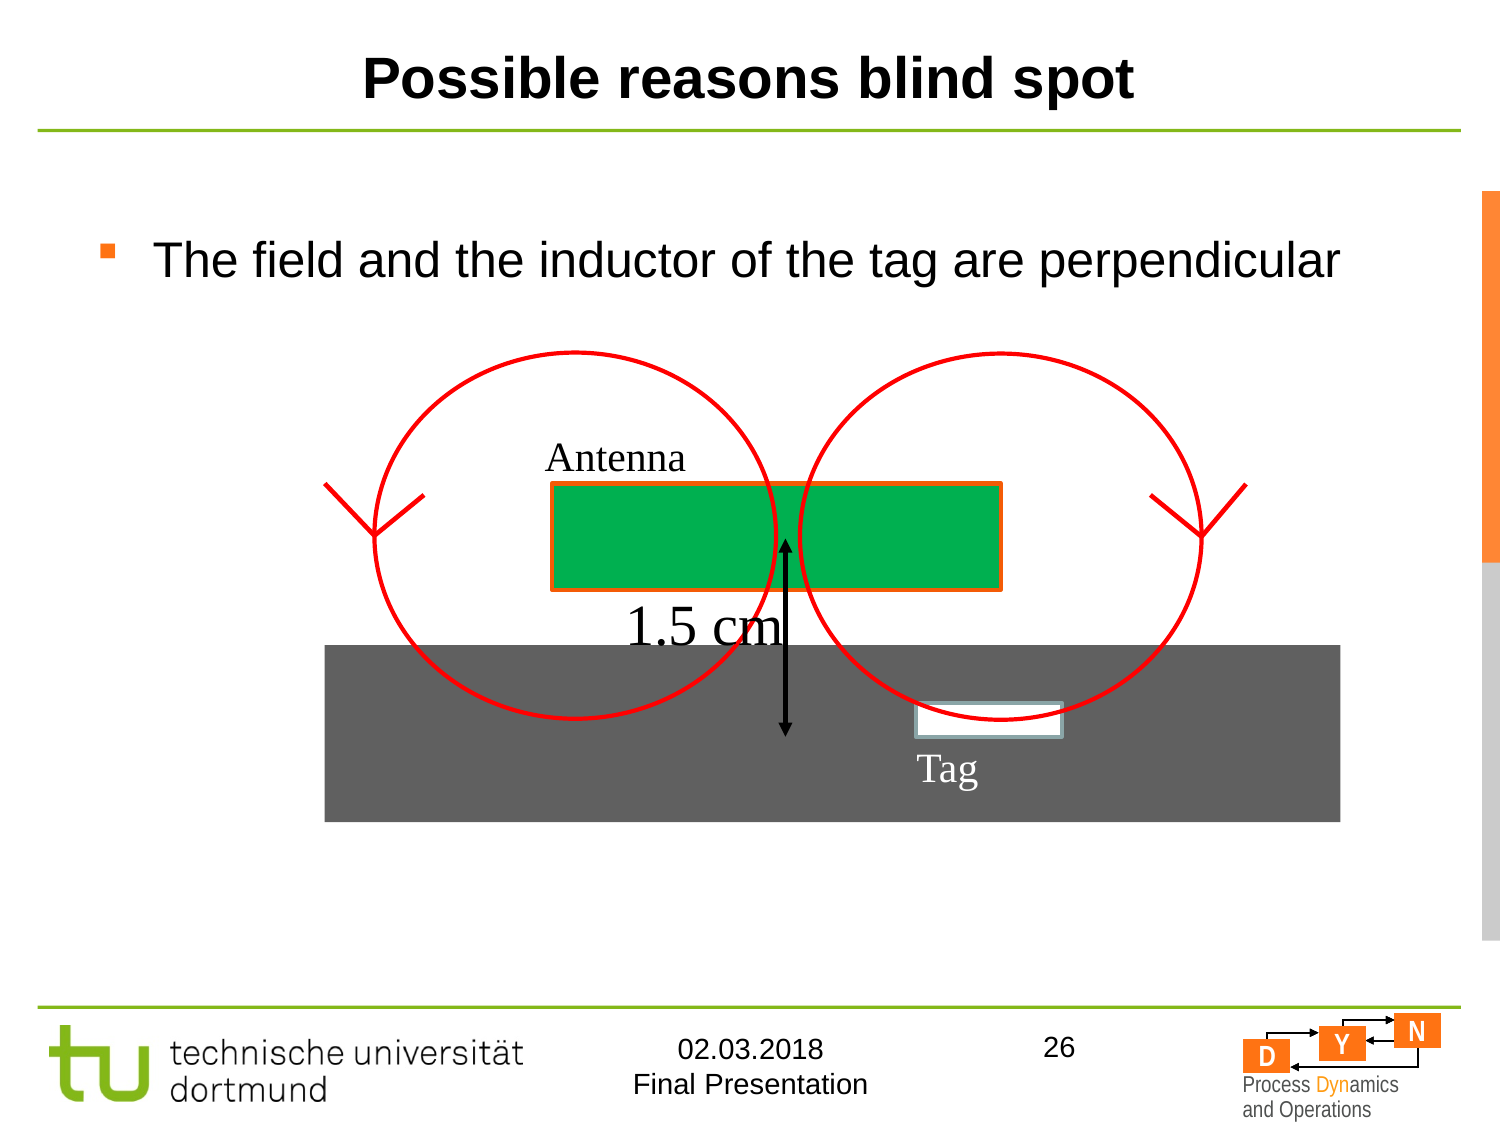

# Possible reasons blind spot
The field and the inductor of the tag are perpendicular

Antenna

1.5 cm

Tag